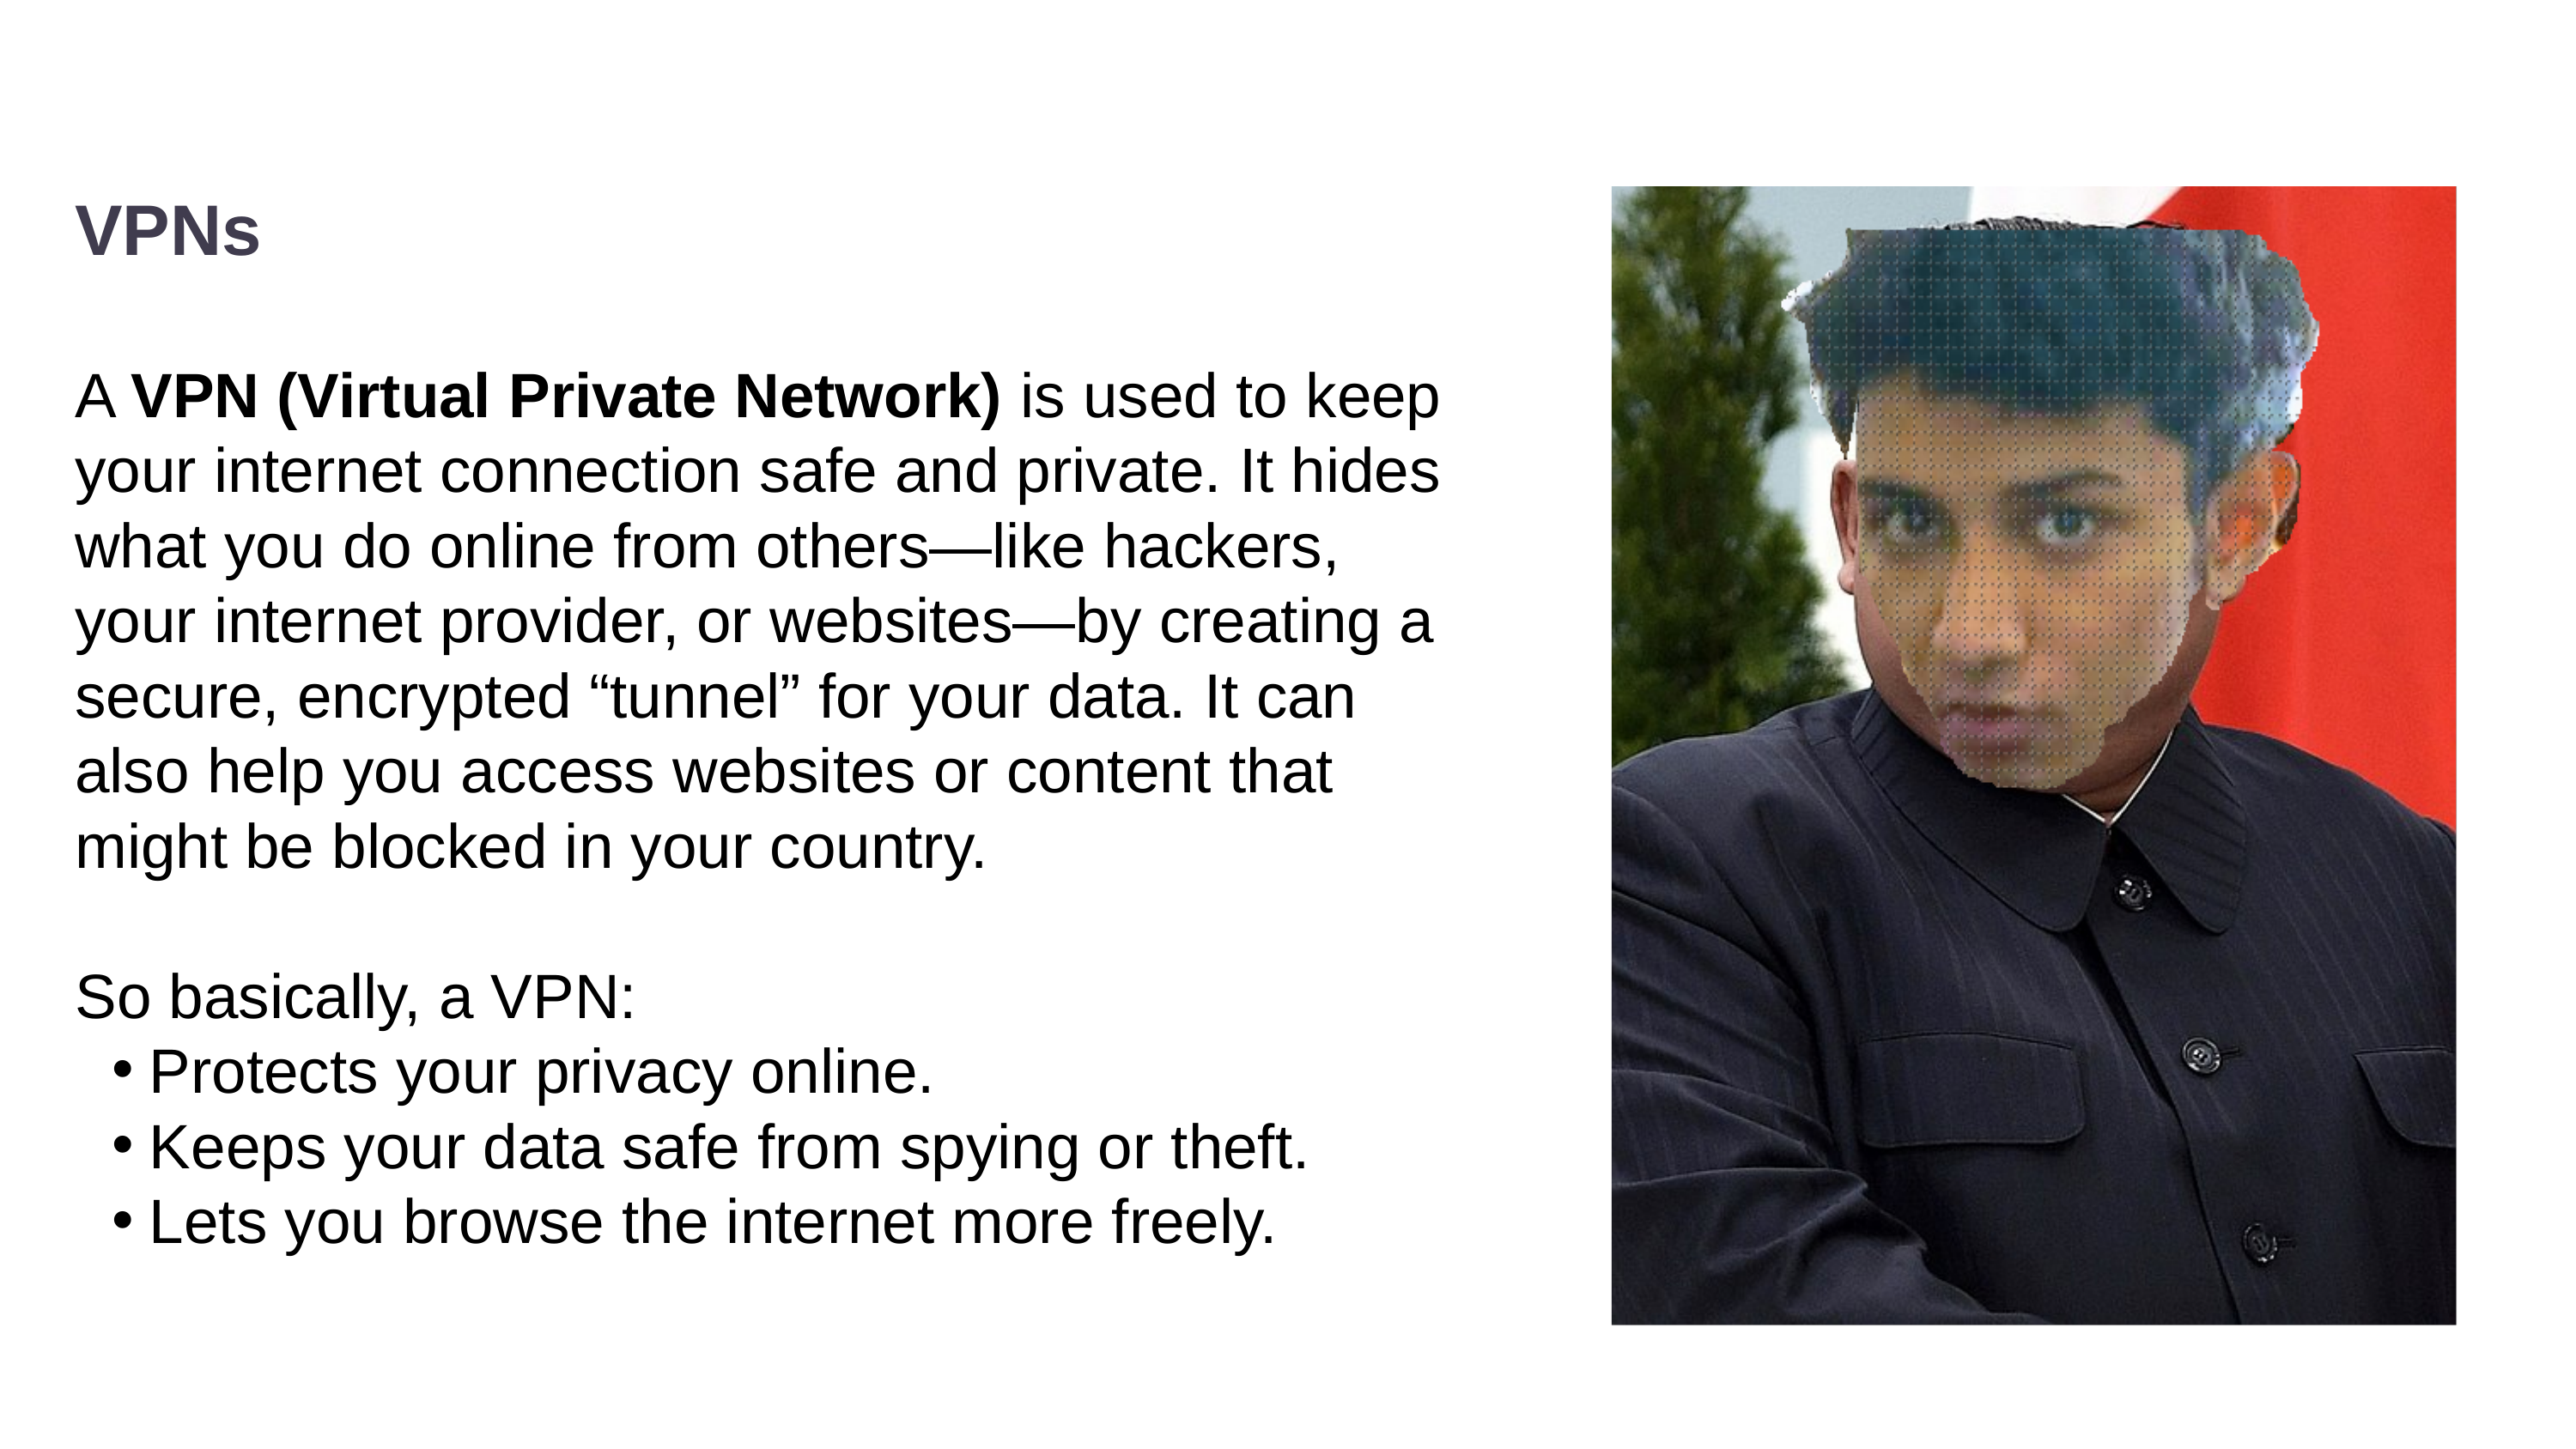

VPNs

A VPN (Virtual Private Network) is used to keep your internet connection safe and private. It hides what you do online from others—like hackers, your internet provider, or websites—by creating a secure, encrypted “tunnel” for your data. It can also help you access websites or content that might be blocked in your country.

So basically, a VPN:
Protects your privacy online.
Keeps your data safe from spying or theft.
Lets you browse the internet more freely.